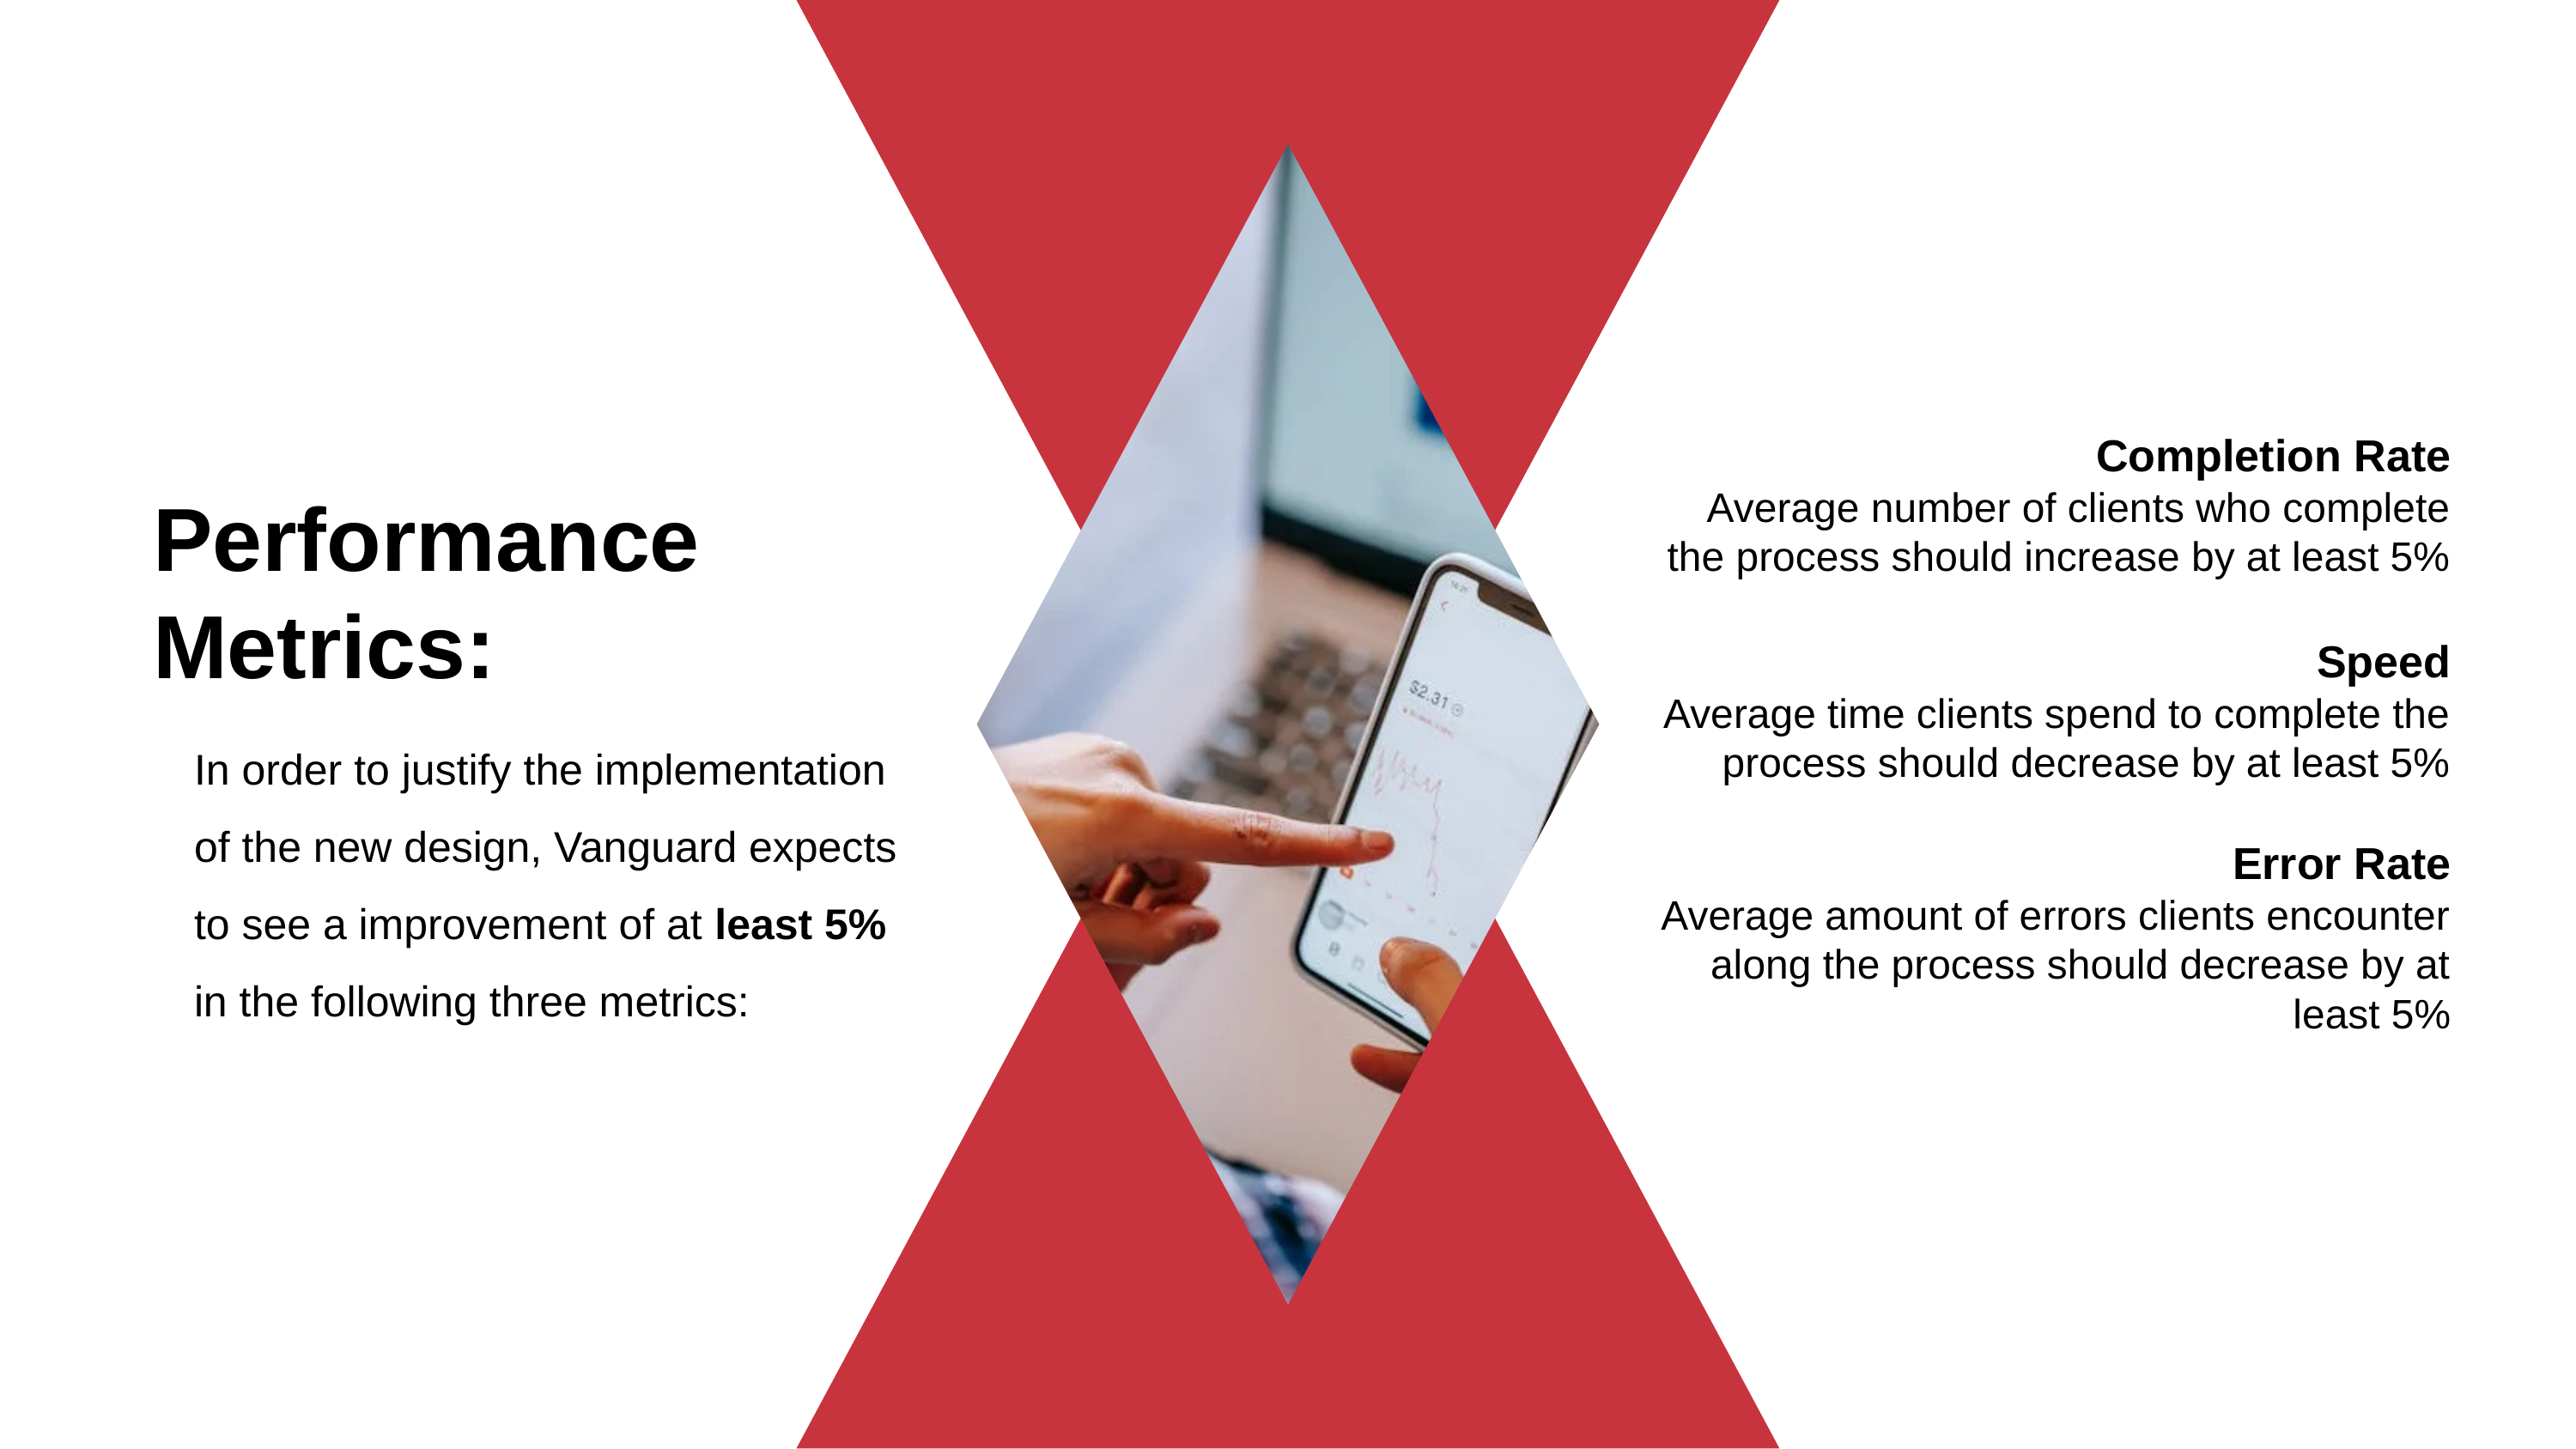

Completion Rate
Average number of clients who complete the process should increase by at least 5%

Speed
Average time clients spend to complete the process should decrease by at least 5%

Error Rate
Average amount of errors clients encounter along the process should decrease by at least 5%

Performance Metrics:

In order to justify the implementation of the new design, Vanguard expects to see a improvement of at least 5% in the following three metrics: